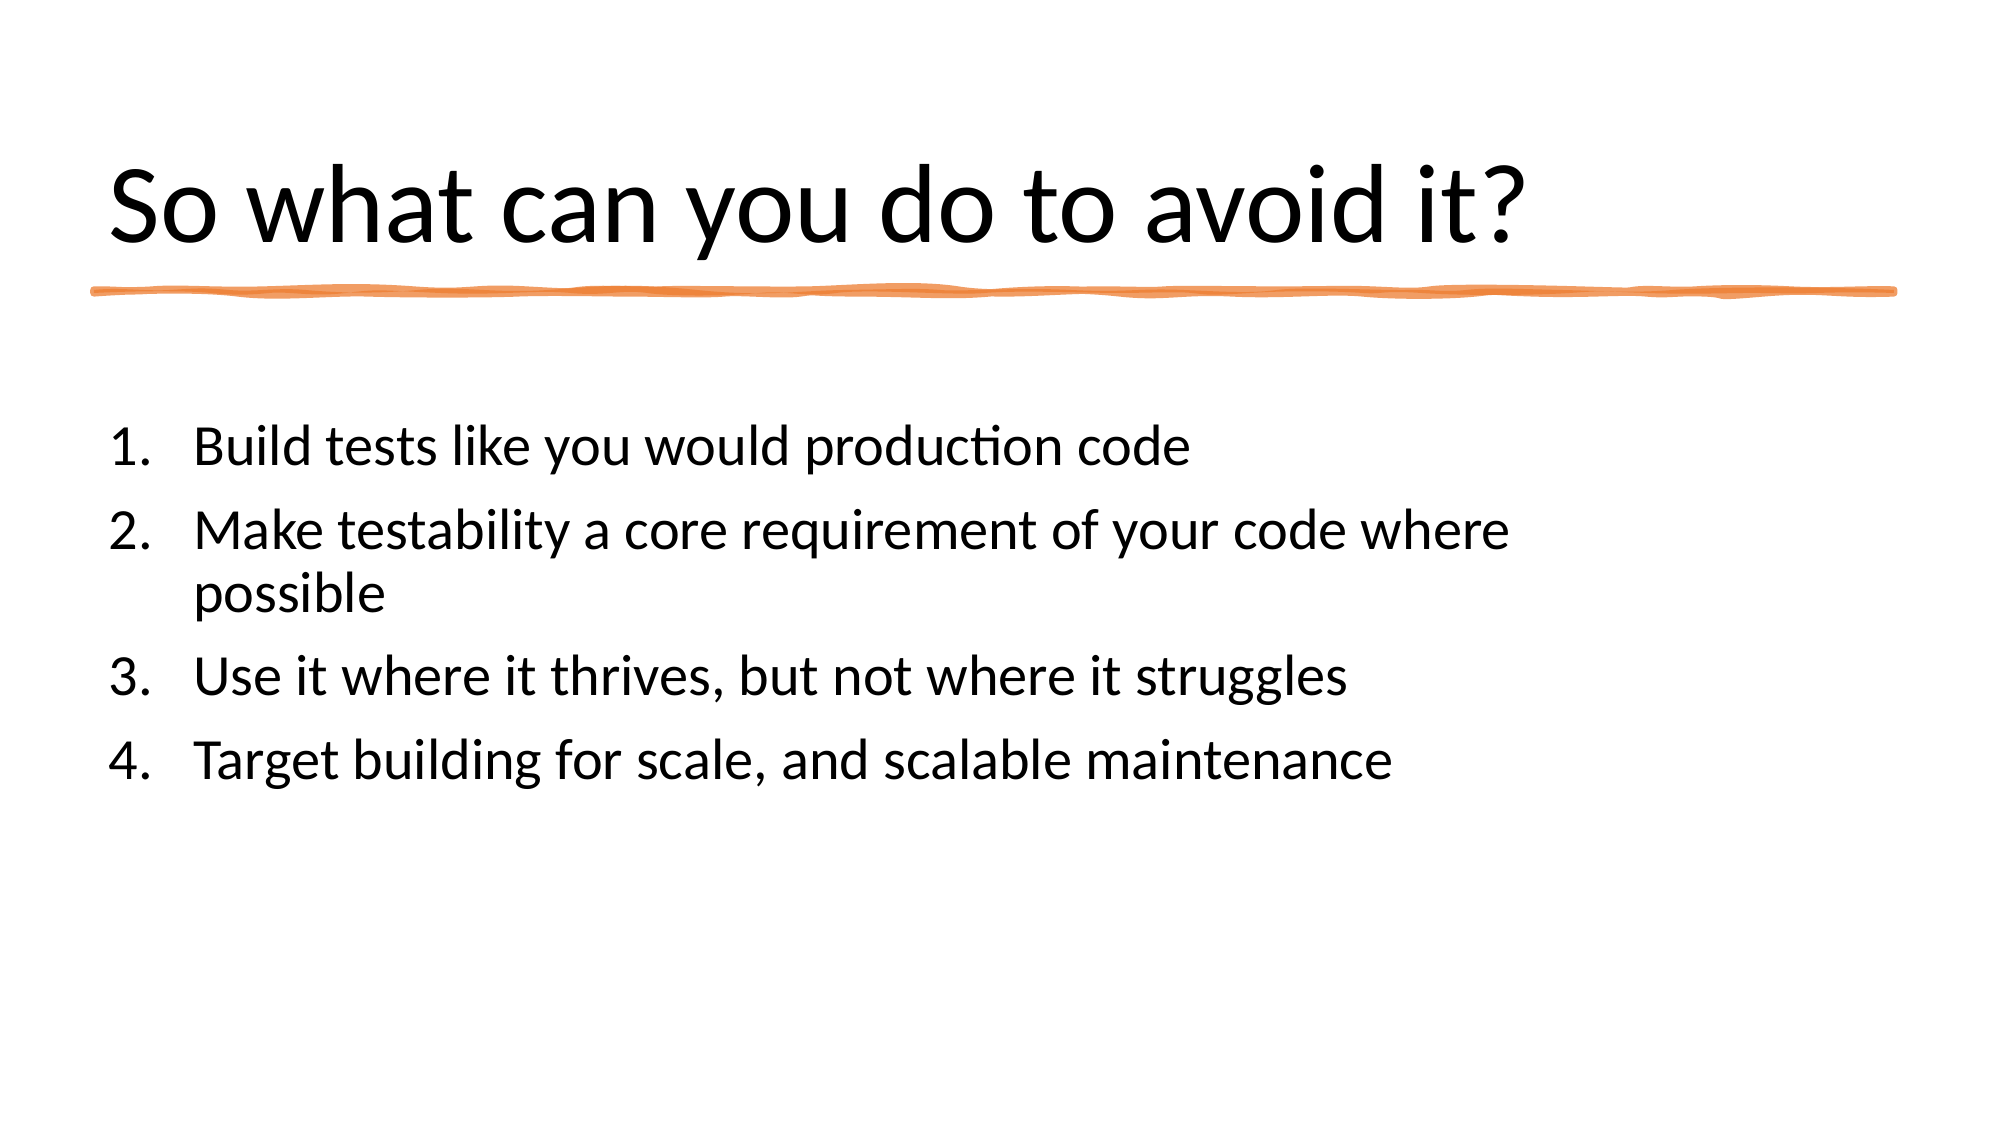

# So what can you do to avoid it?

Build tests like you would production code
Make testability a core requirement of your code where possible
Use it where it thrives, but not where it struggles
Target building for scale, and scalable maintenance